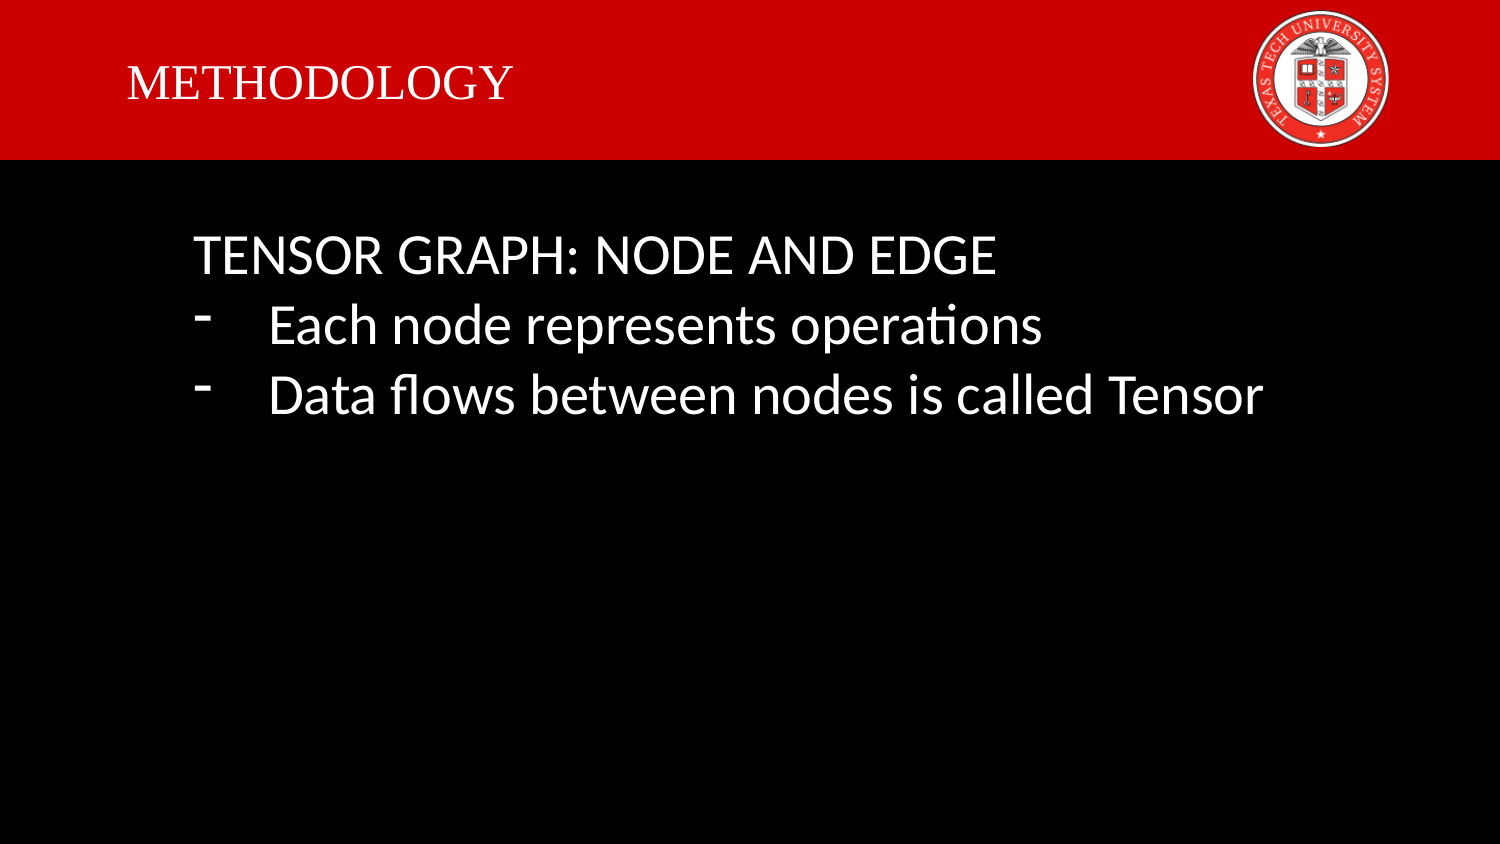

# METHODOLOGY
TENSOR GRAPH: NODE AND EDGE
Each node represents operations
Data flows between nodes is called Tensor